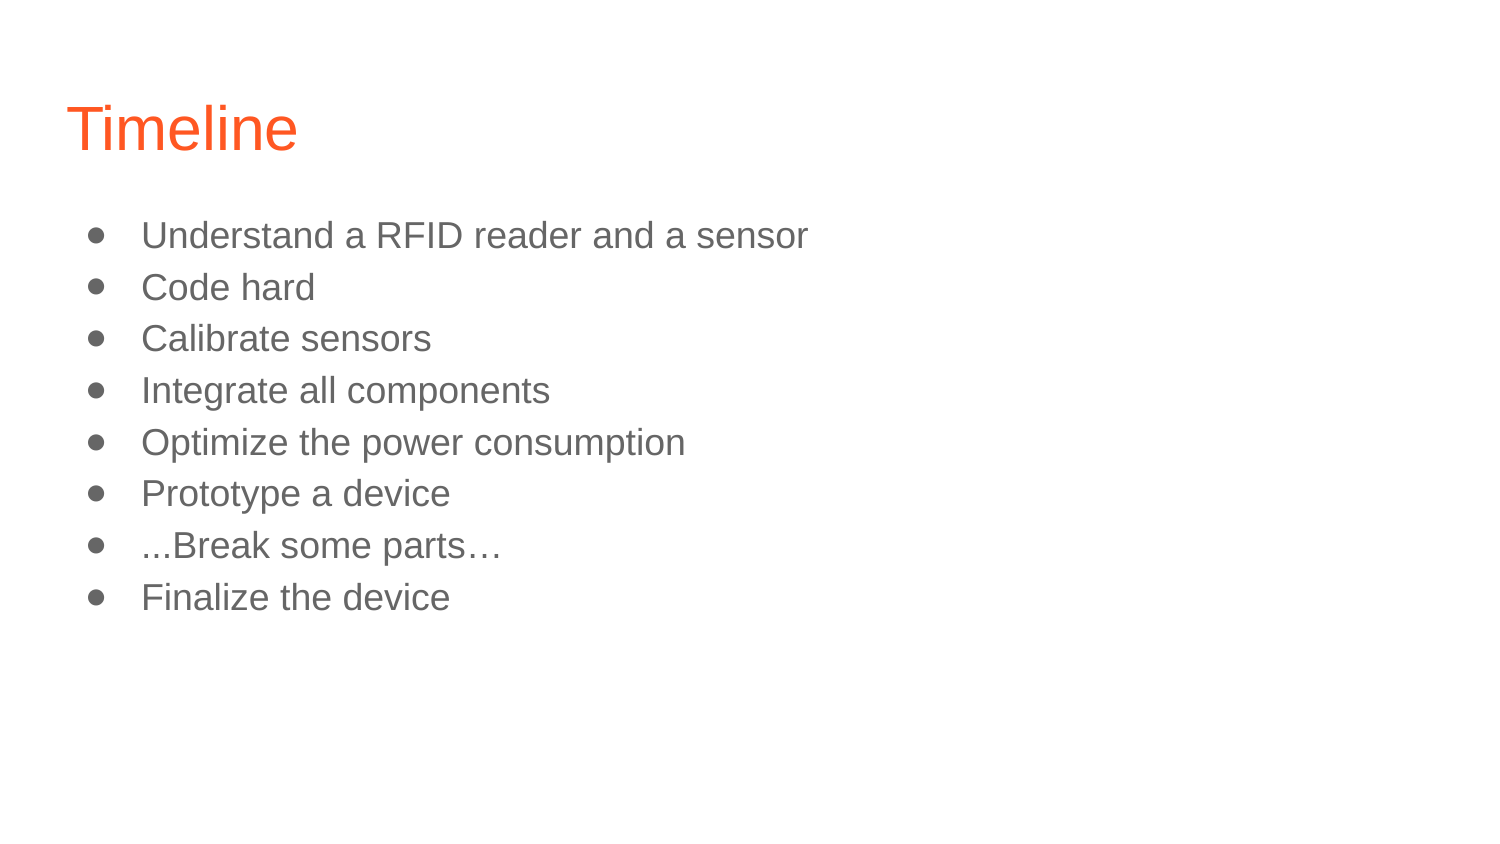

# Timeline

Understand a RFID reader and a sensor
Code hard
Calibrate sensors
Integrate all components
Optimize the power consumption
Prototype a device
...Break some parts…
Finalize the device